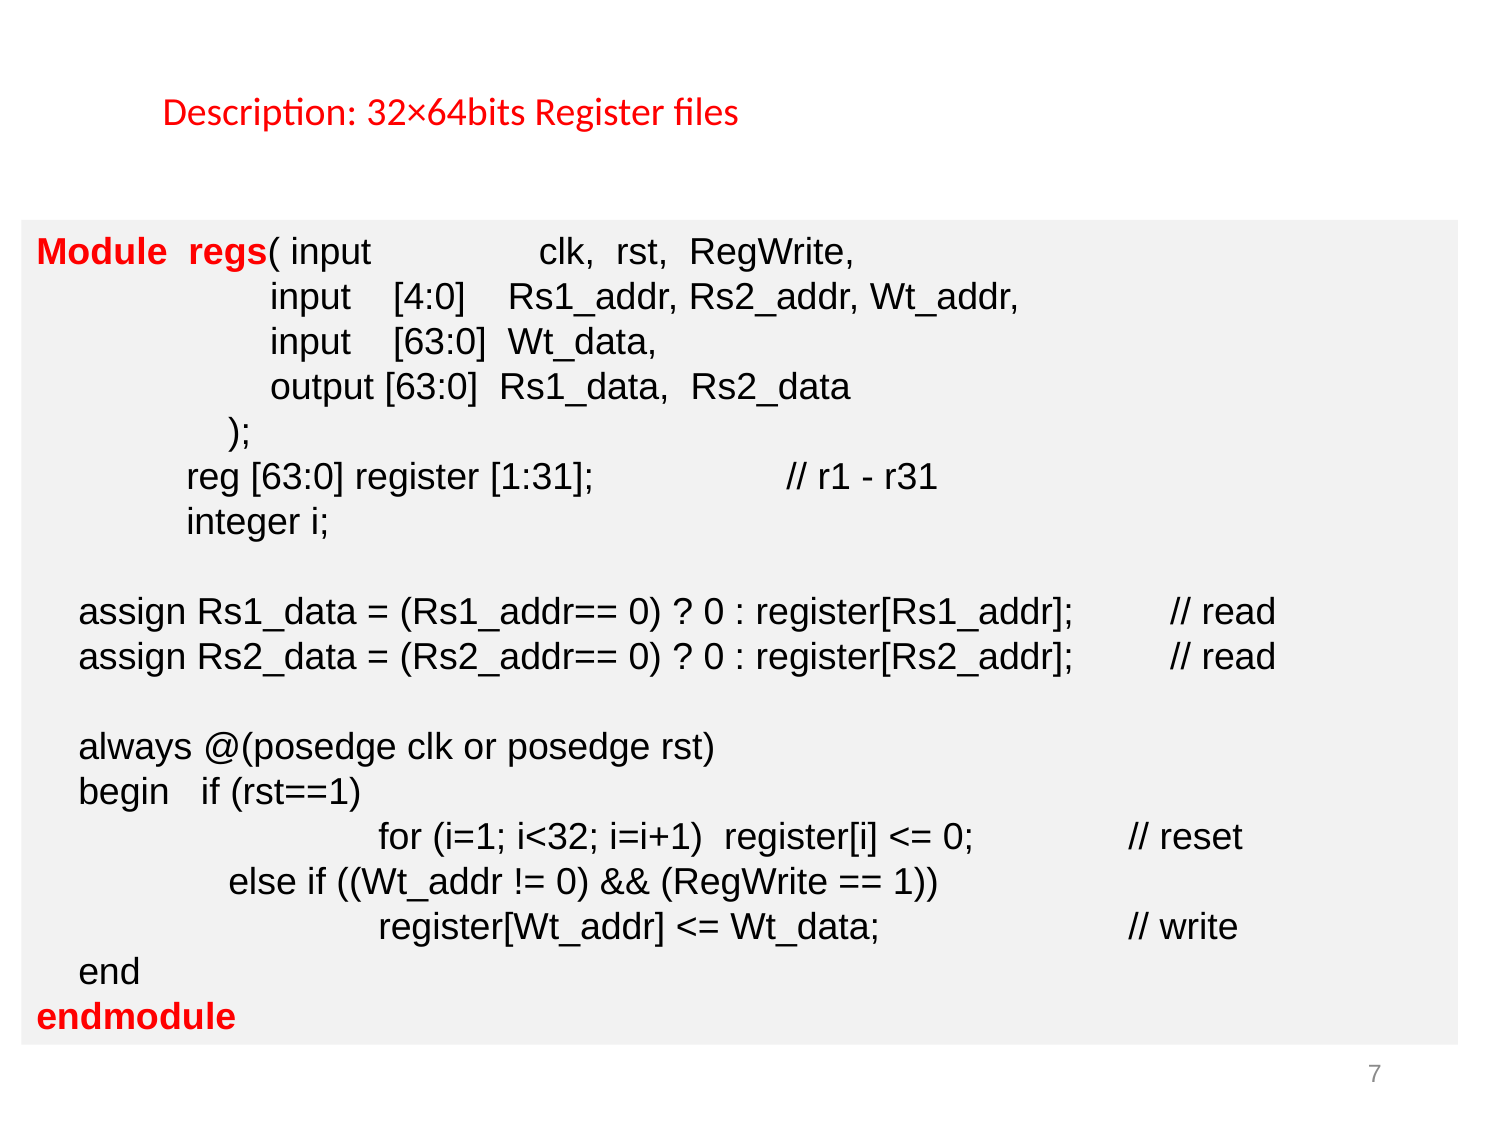

Description: 32×64bits Register files

Module  regs( input                clk,  rst,  RegWrite,
    	        input    [4:0]    Rs1_addr, Rs2_addr, Wt_addr,
	        input    [63:0]  Wt_data,
	        output [63:0]  Rs1_data,  Rs2_data
	    );
 	reg [63:0] register [1:31]; 		// r1 - r31
	integer i;

	assign Rs1_data = (Rs1_addr== 0) ? 0 : register[Rs1_addr];	    // read
	assign Rs2_data = (Rs2_addr== 0) ? 0 : register[Rs2_addr];   	    // read

	always @(posedge clk or posedge rst)
	begin   if (rst==1)
			for (i=1; i<32; i=i+1)  register[i] <= 0; 	// reset
	 	else if ((Wt_addr != 0) && (RegWrite == 1))
			register[Wt_addr] <= Wt_data;      		// write
	end
endmodule
7